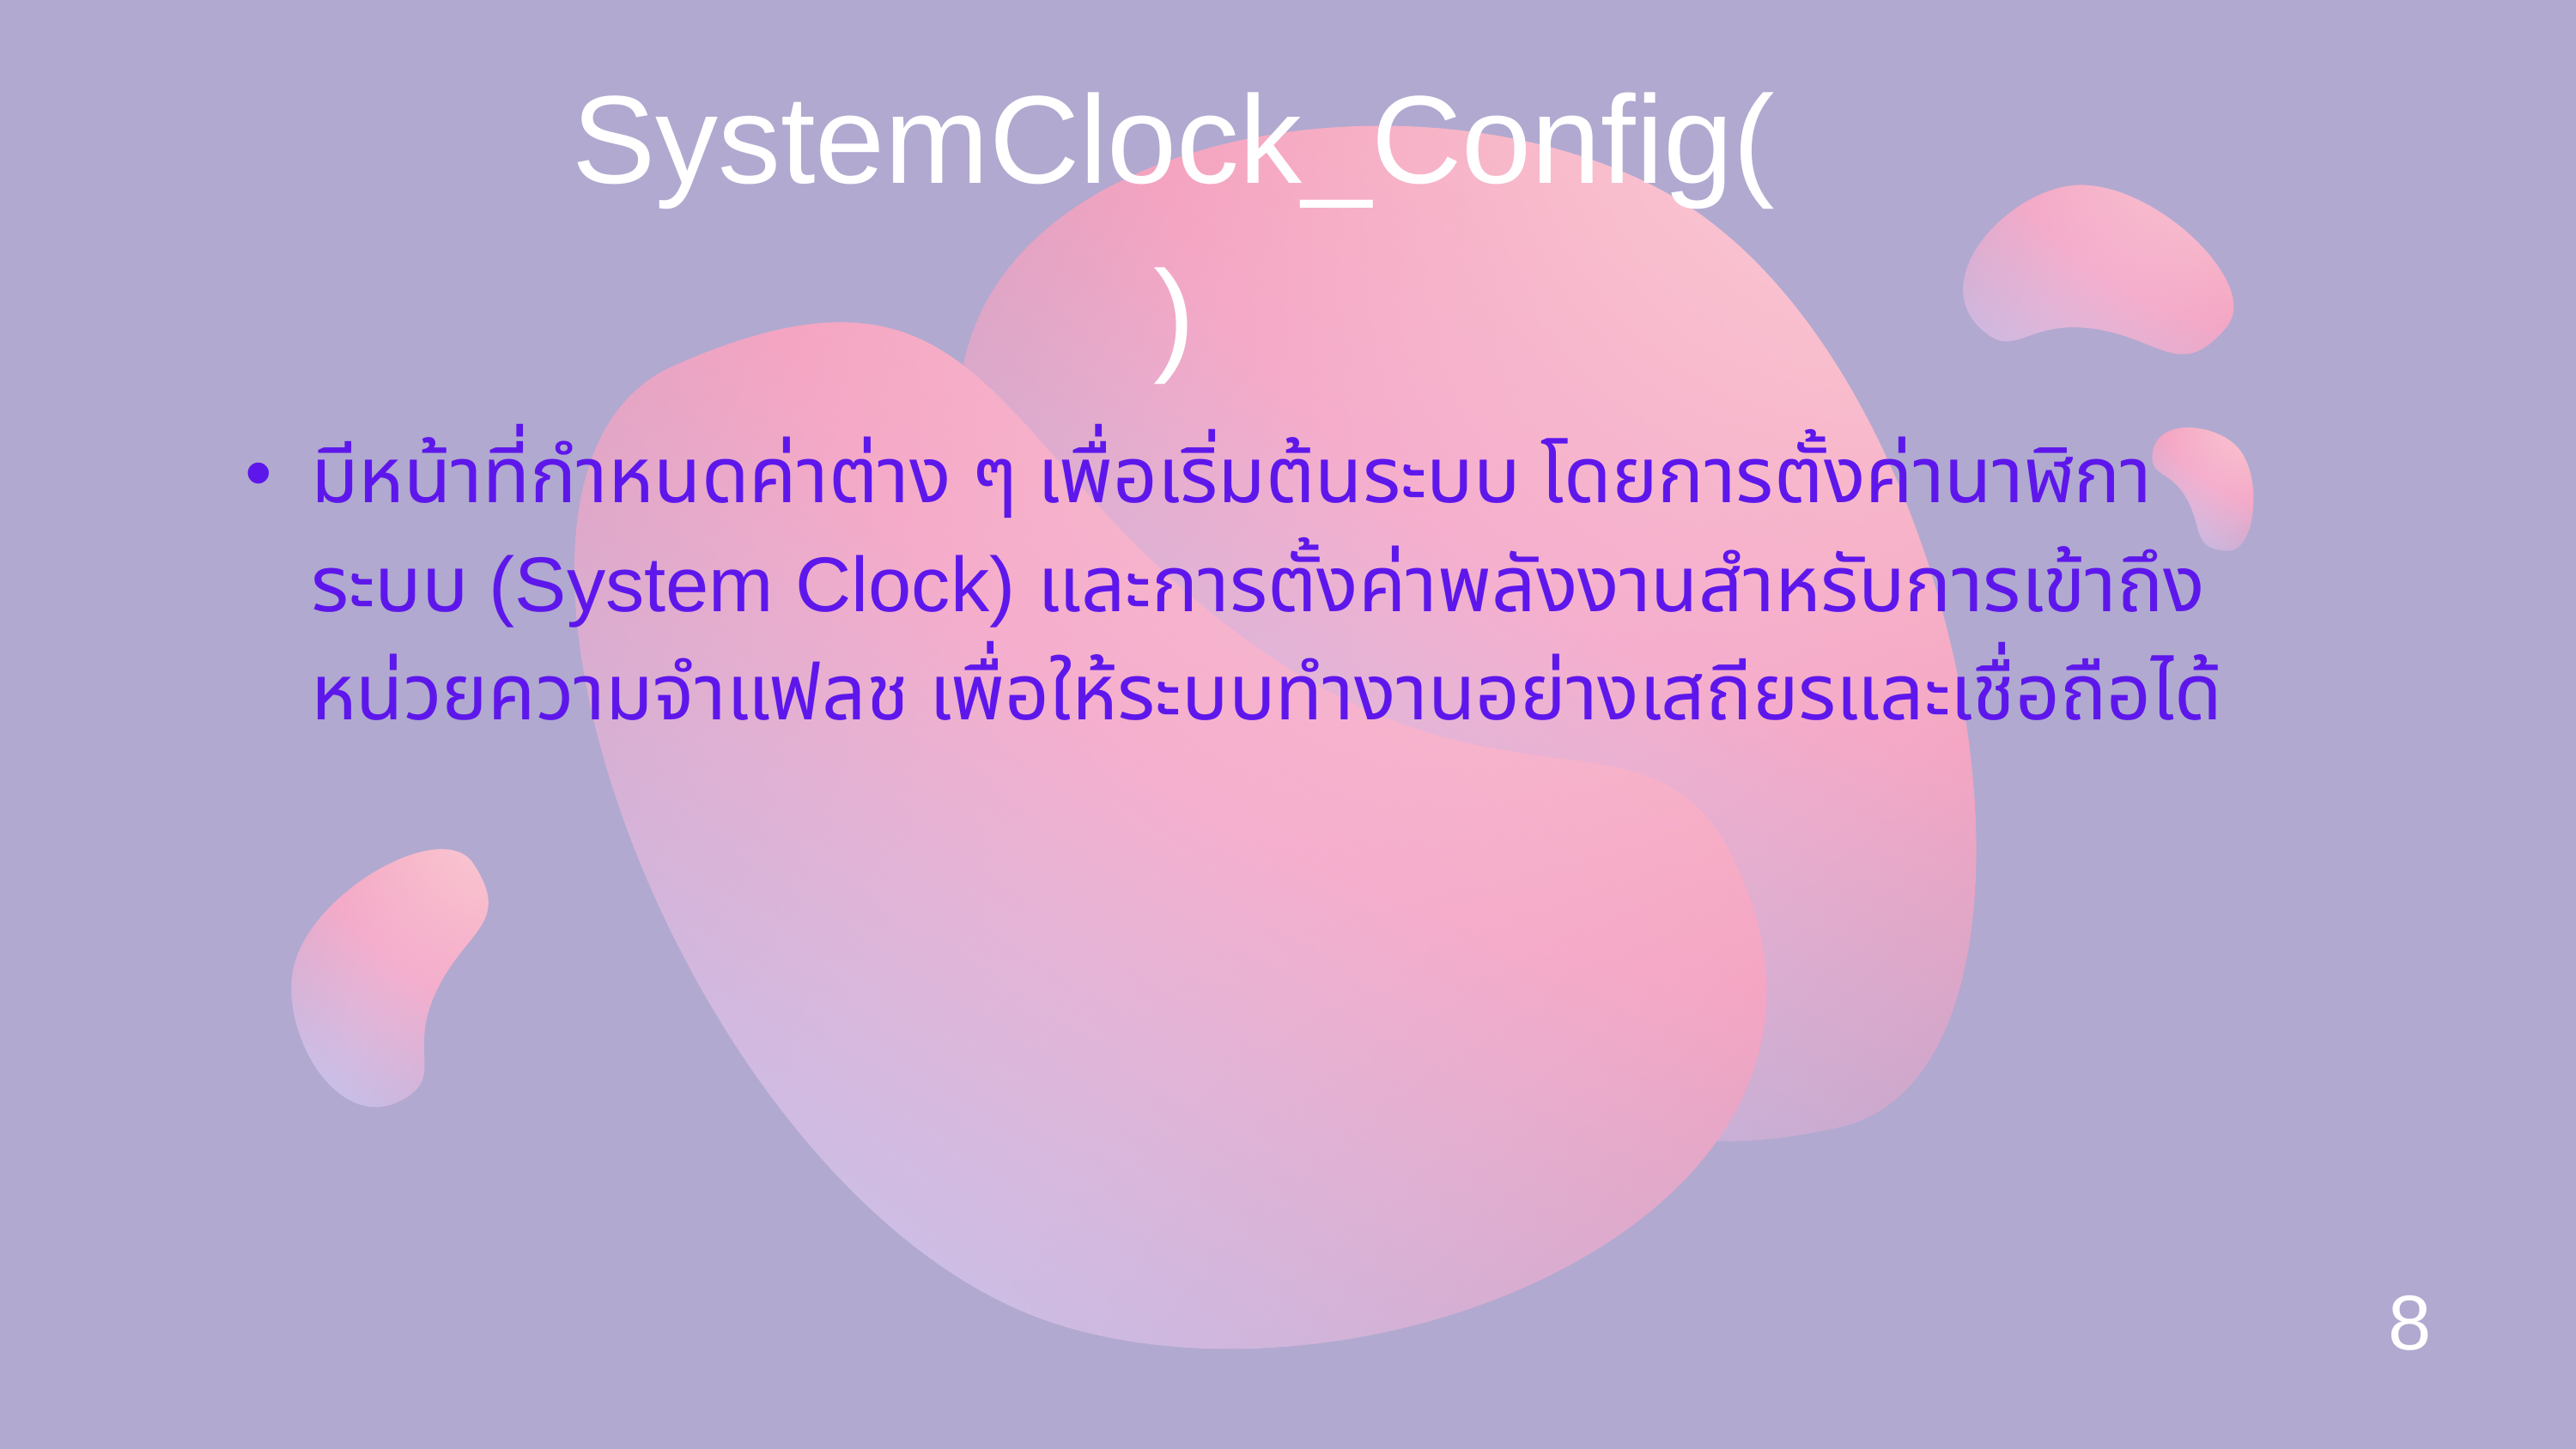

SystemClock_Config()

มีหน้าที่กำหนดค่าต่าง ๆ เพื่อเริ่มต้นระบบ โดยการตั้งค่านาฬิการะบบ (System Clock) และการตั้งค่าพลังงานสำหรับการเข้าถึงหน่วยความจำแฟลช เพื่อให้ระบบทำงานอย่างเสถียรและเชื่อถือได้

8